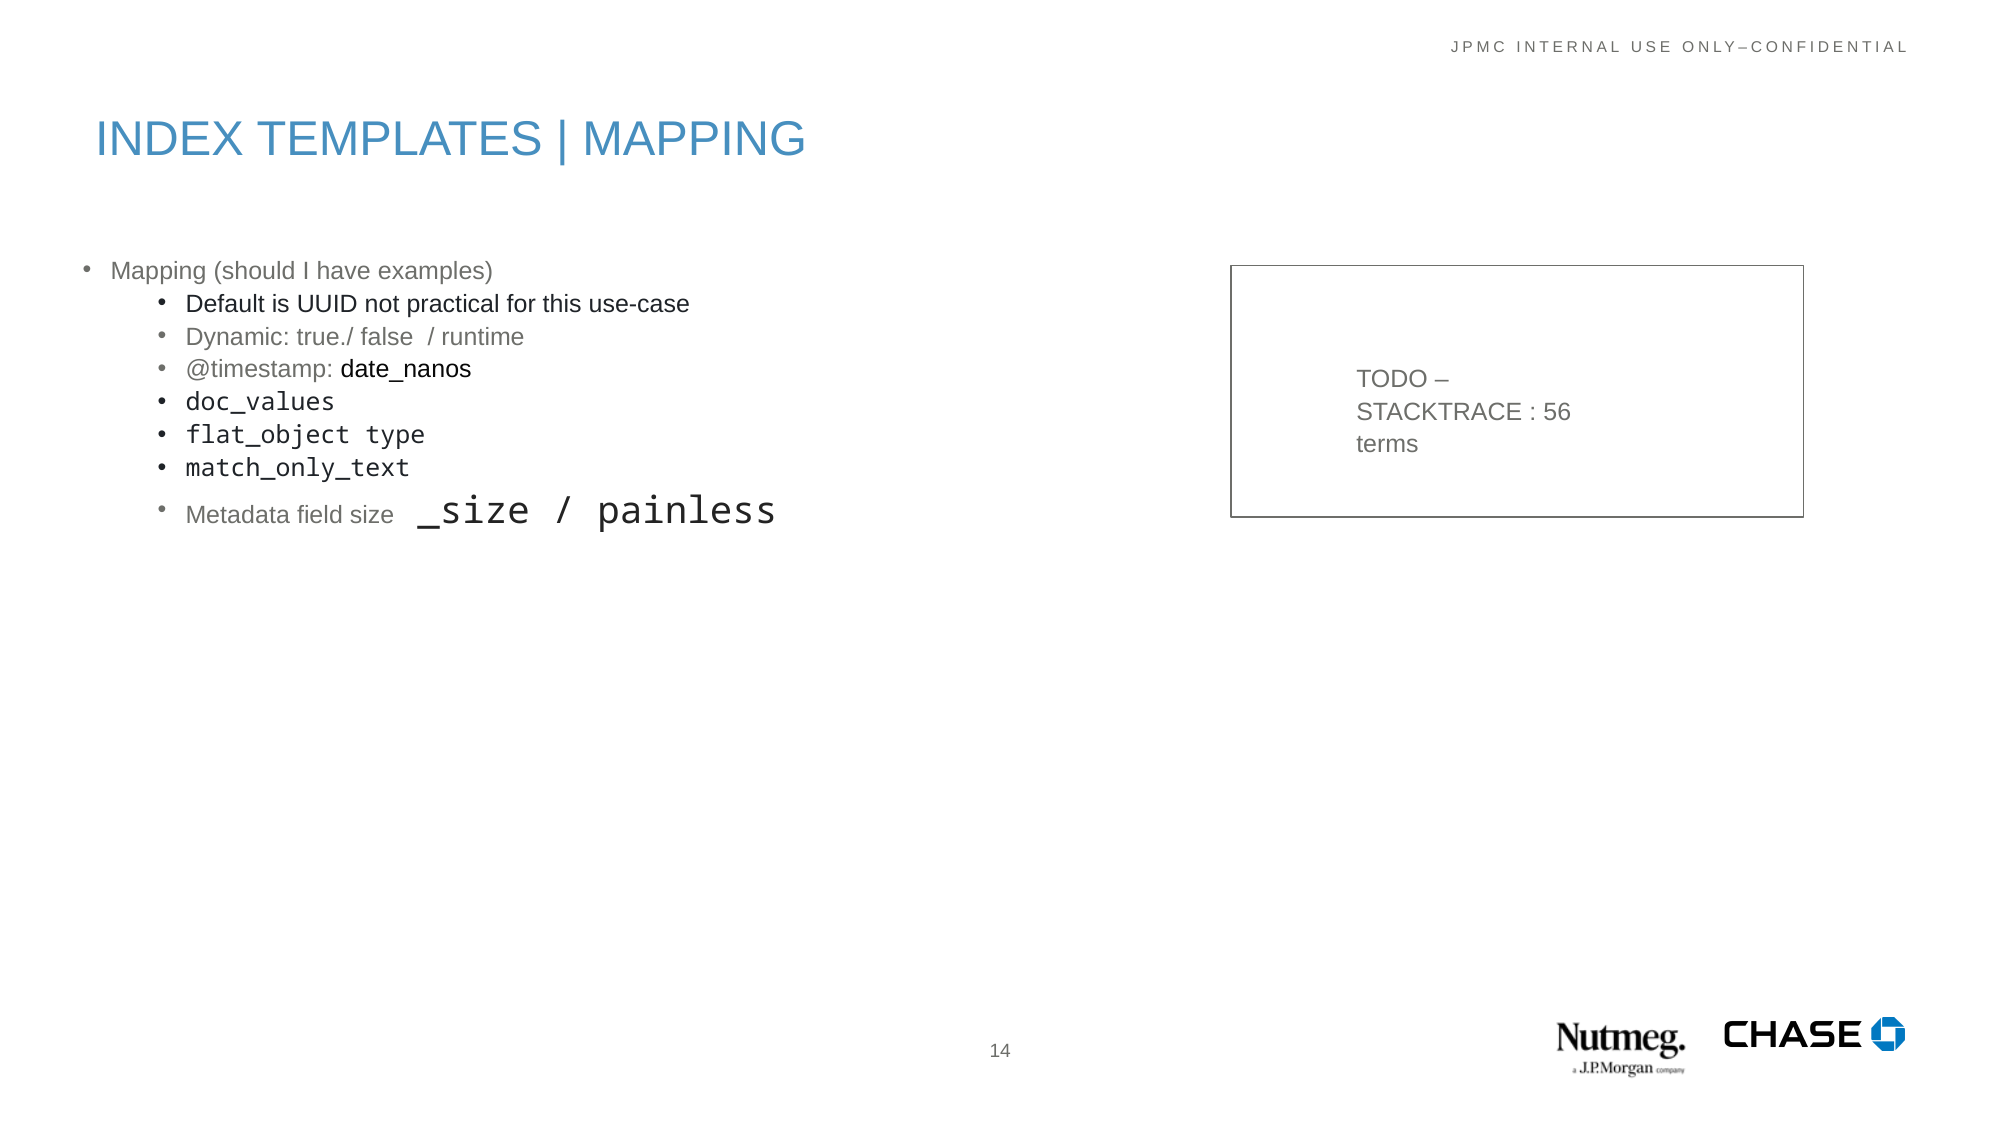

# INDEX TEMPLATES | MAPPING
Mapping (should I have examples)
Default is UUID not practical for this use-case
Dynamic: true./ false  / runtime
@timestamp: date_nanos
doc_values
flat_object type
match_only_text
Metadata field size _size / painless

TODO –STACKTRACE : 56 terms